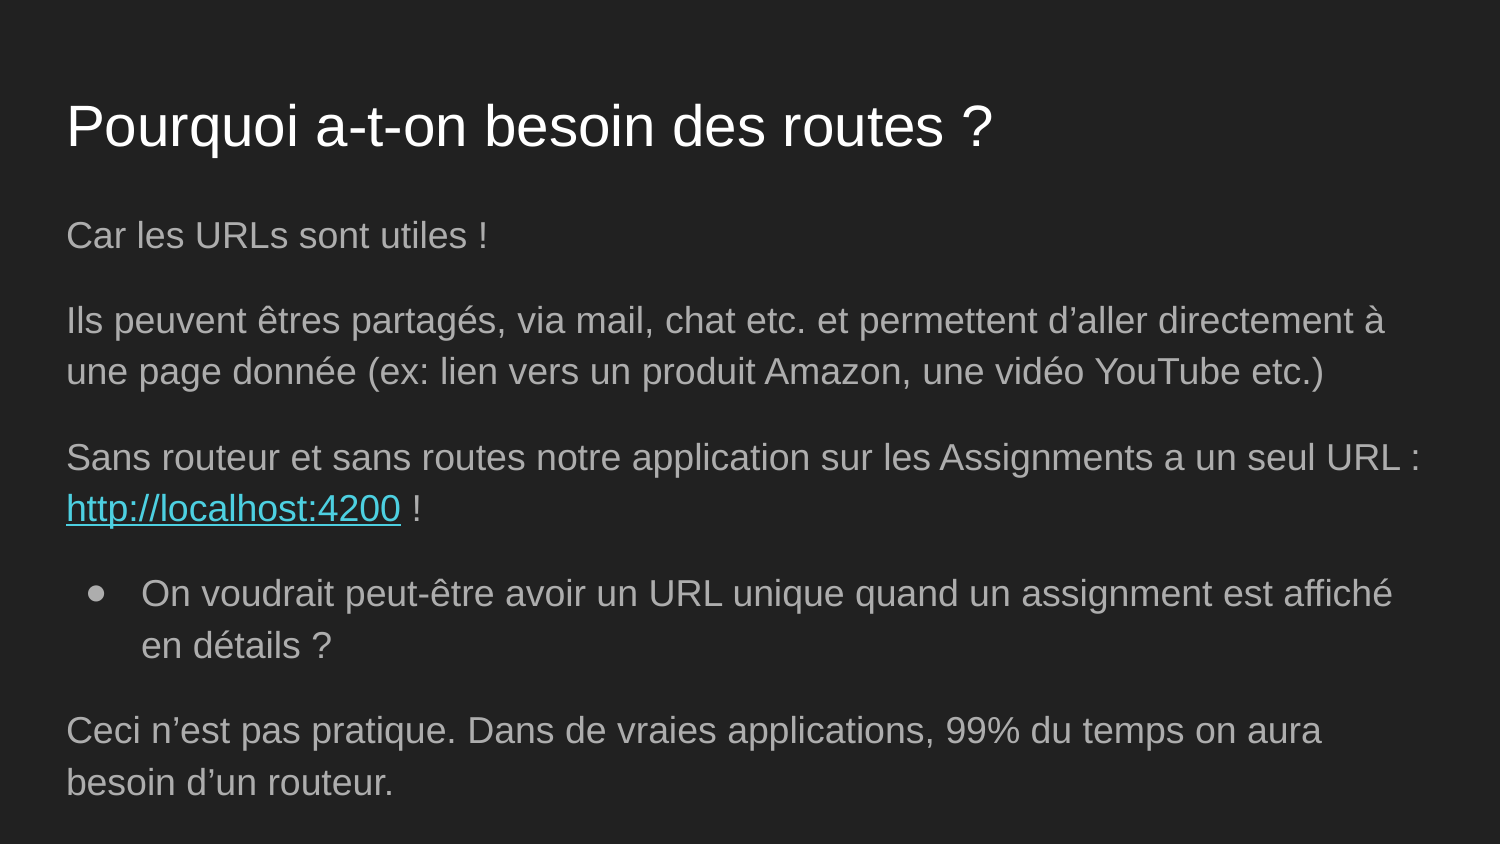

# Pourquoi a-t-on besoin des routes ?
Car les URLs sont utiles !
Ils peuvent êtres partagés, via mail, chat etc. et permettent d’aller directement à une page donnée (ex: lien vers un produit Amazon, une vidéo YouTube etc.)
Sans routeur et sans routes notre application sur les Assignments a un seul URL : http://localhost:4200 !
On voudrait peut-être avoir un URL unique quand un assignment est affiché en détails ?
Ceci n’est pas pratique. Dans de vraies applications, 99% du temps on aura besoin d’un routeur.